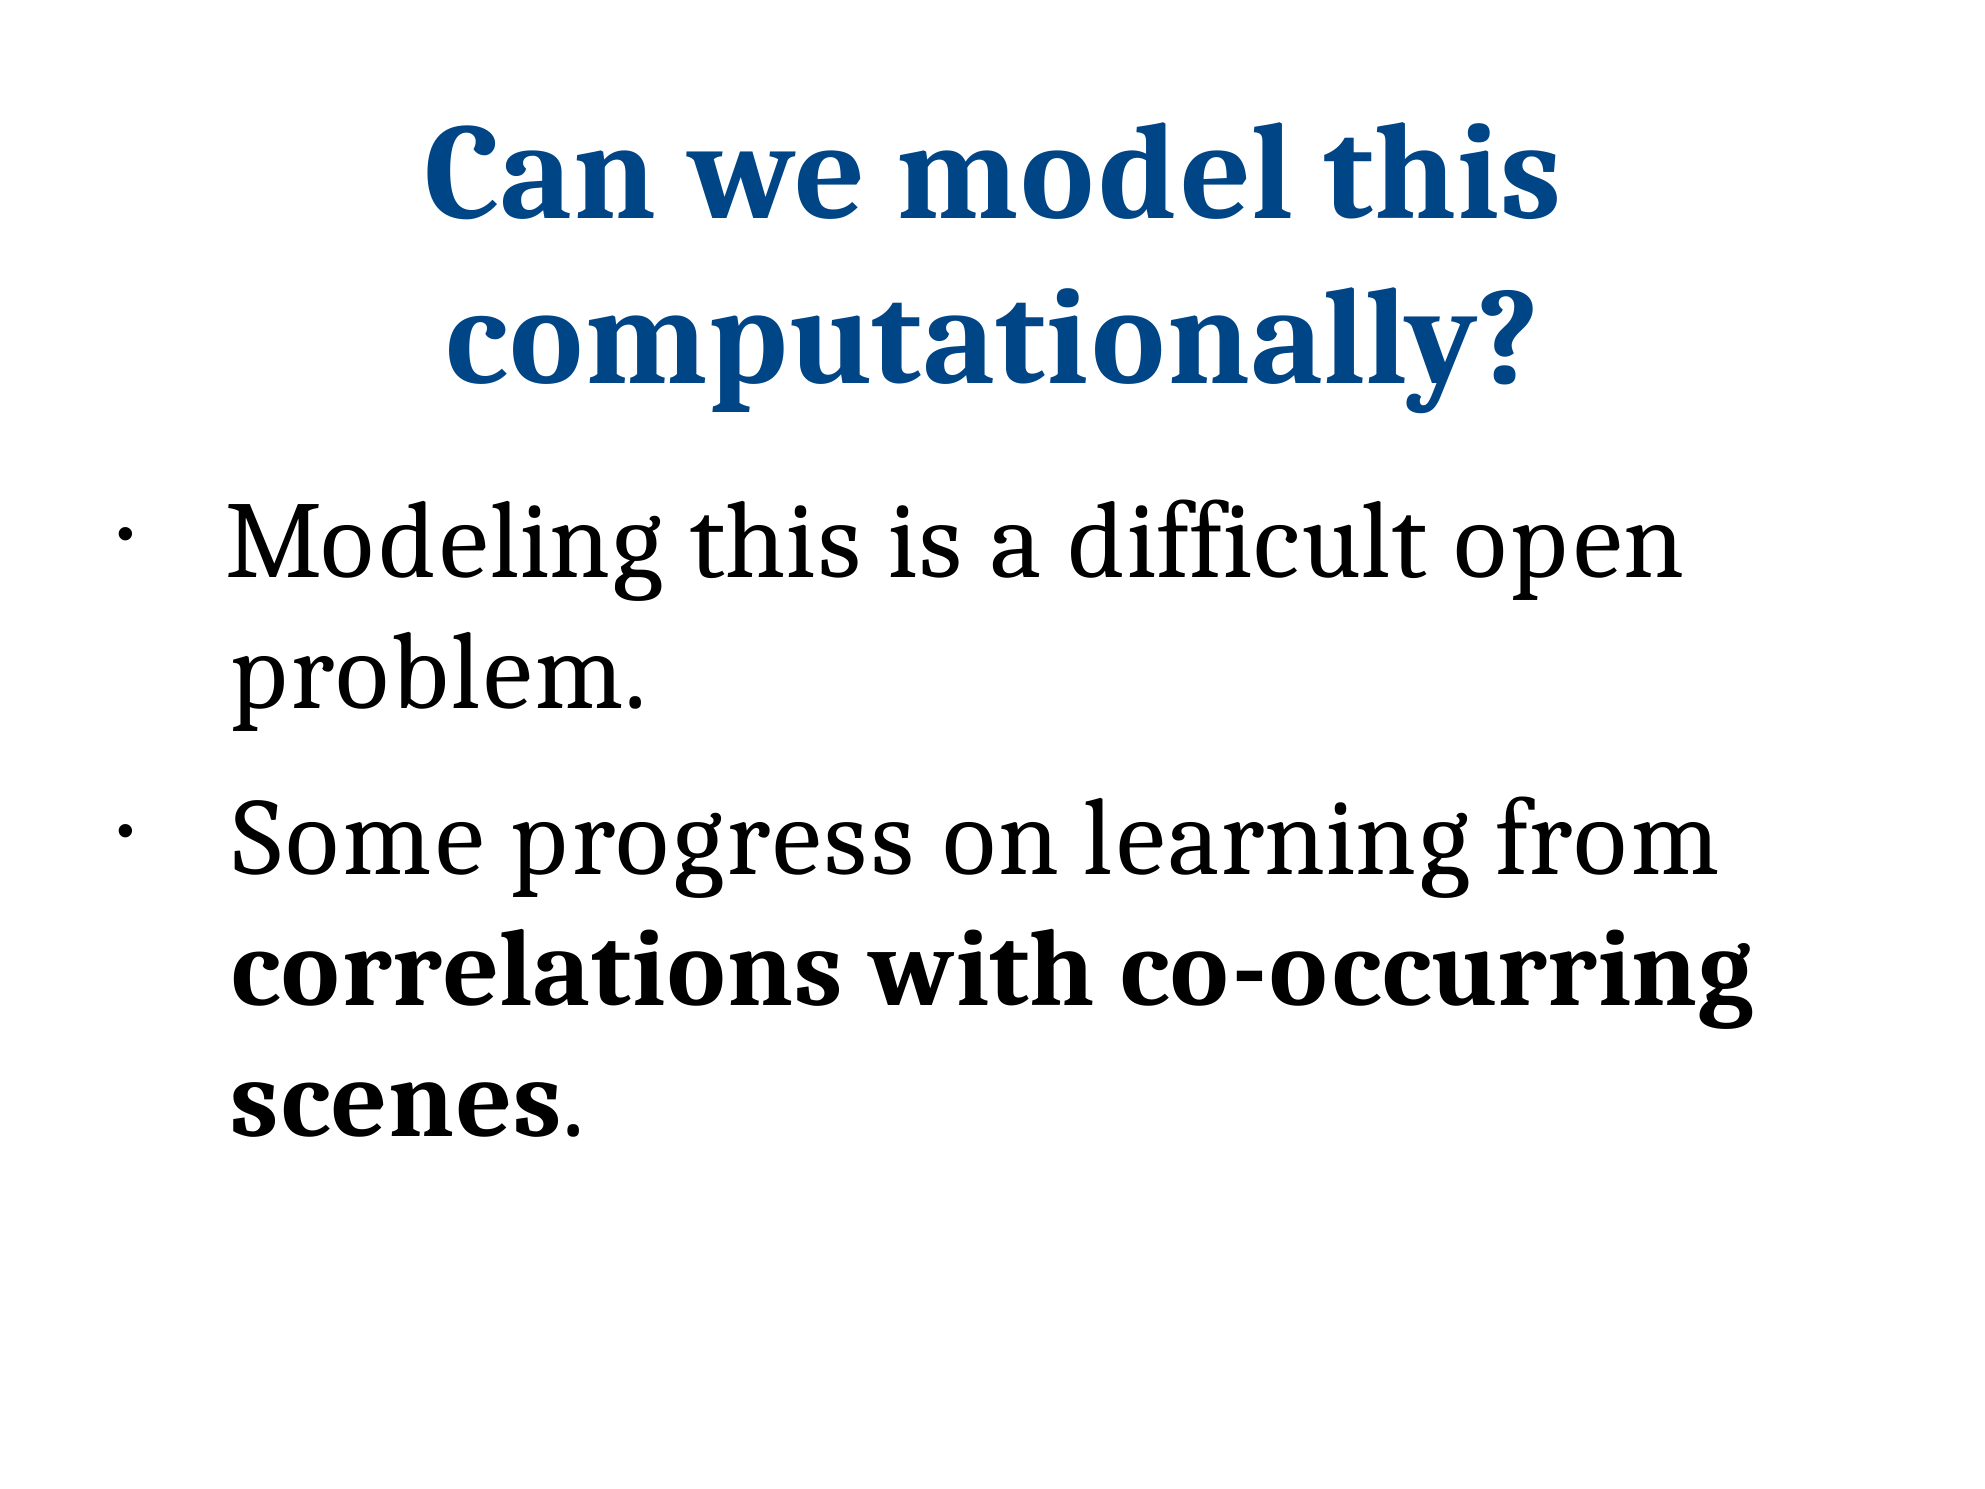

Can we model this computationally?
Modeling this is a difficult open problem.
Some progress on learning from correlations with co-occurring scenes.